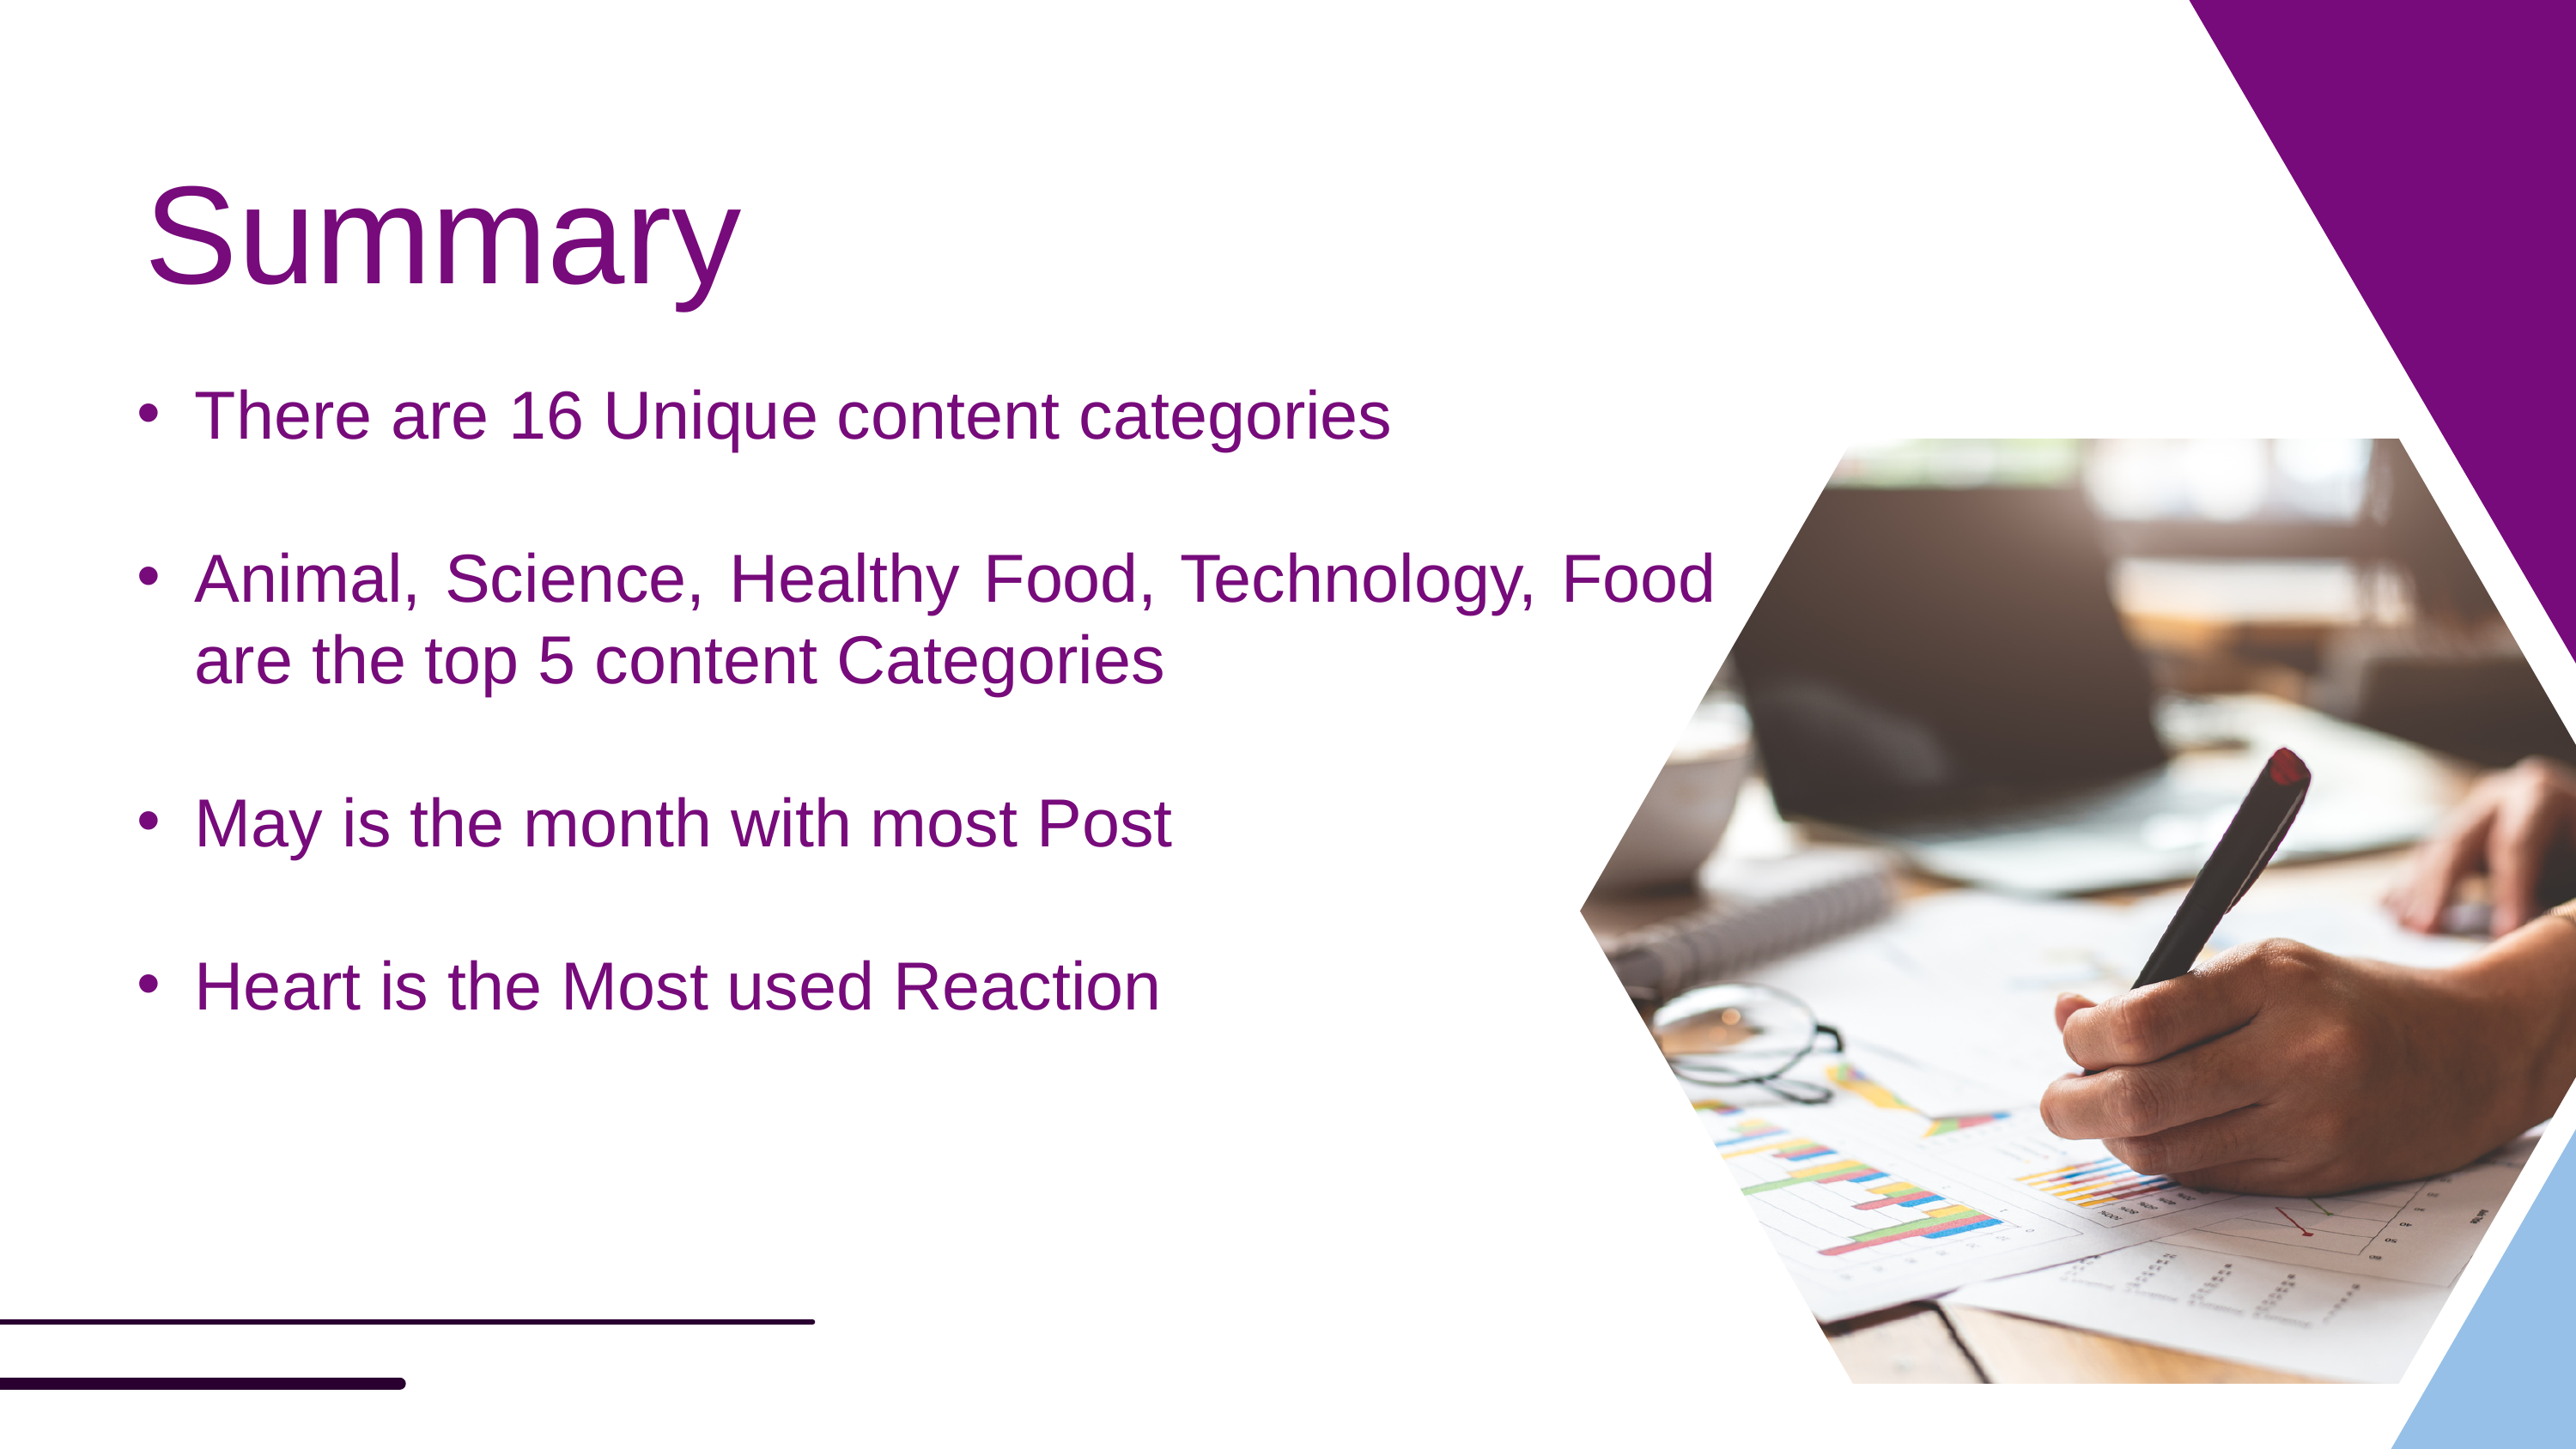

Summary
There are 16 Unique content categories

Animal, Science, Healthy Food, Technology, Food are the top 5 content Categories

May is the month with most Post

Heart is the Most used Reaction